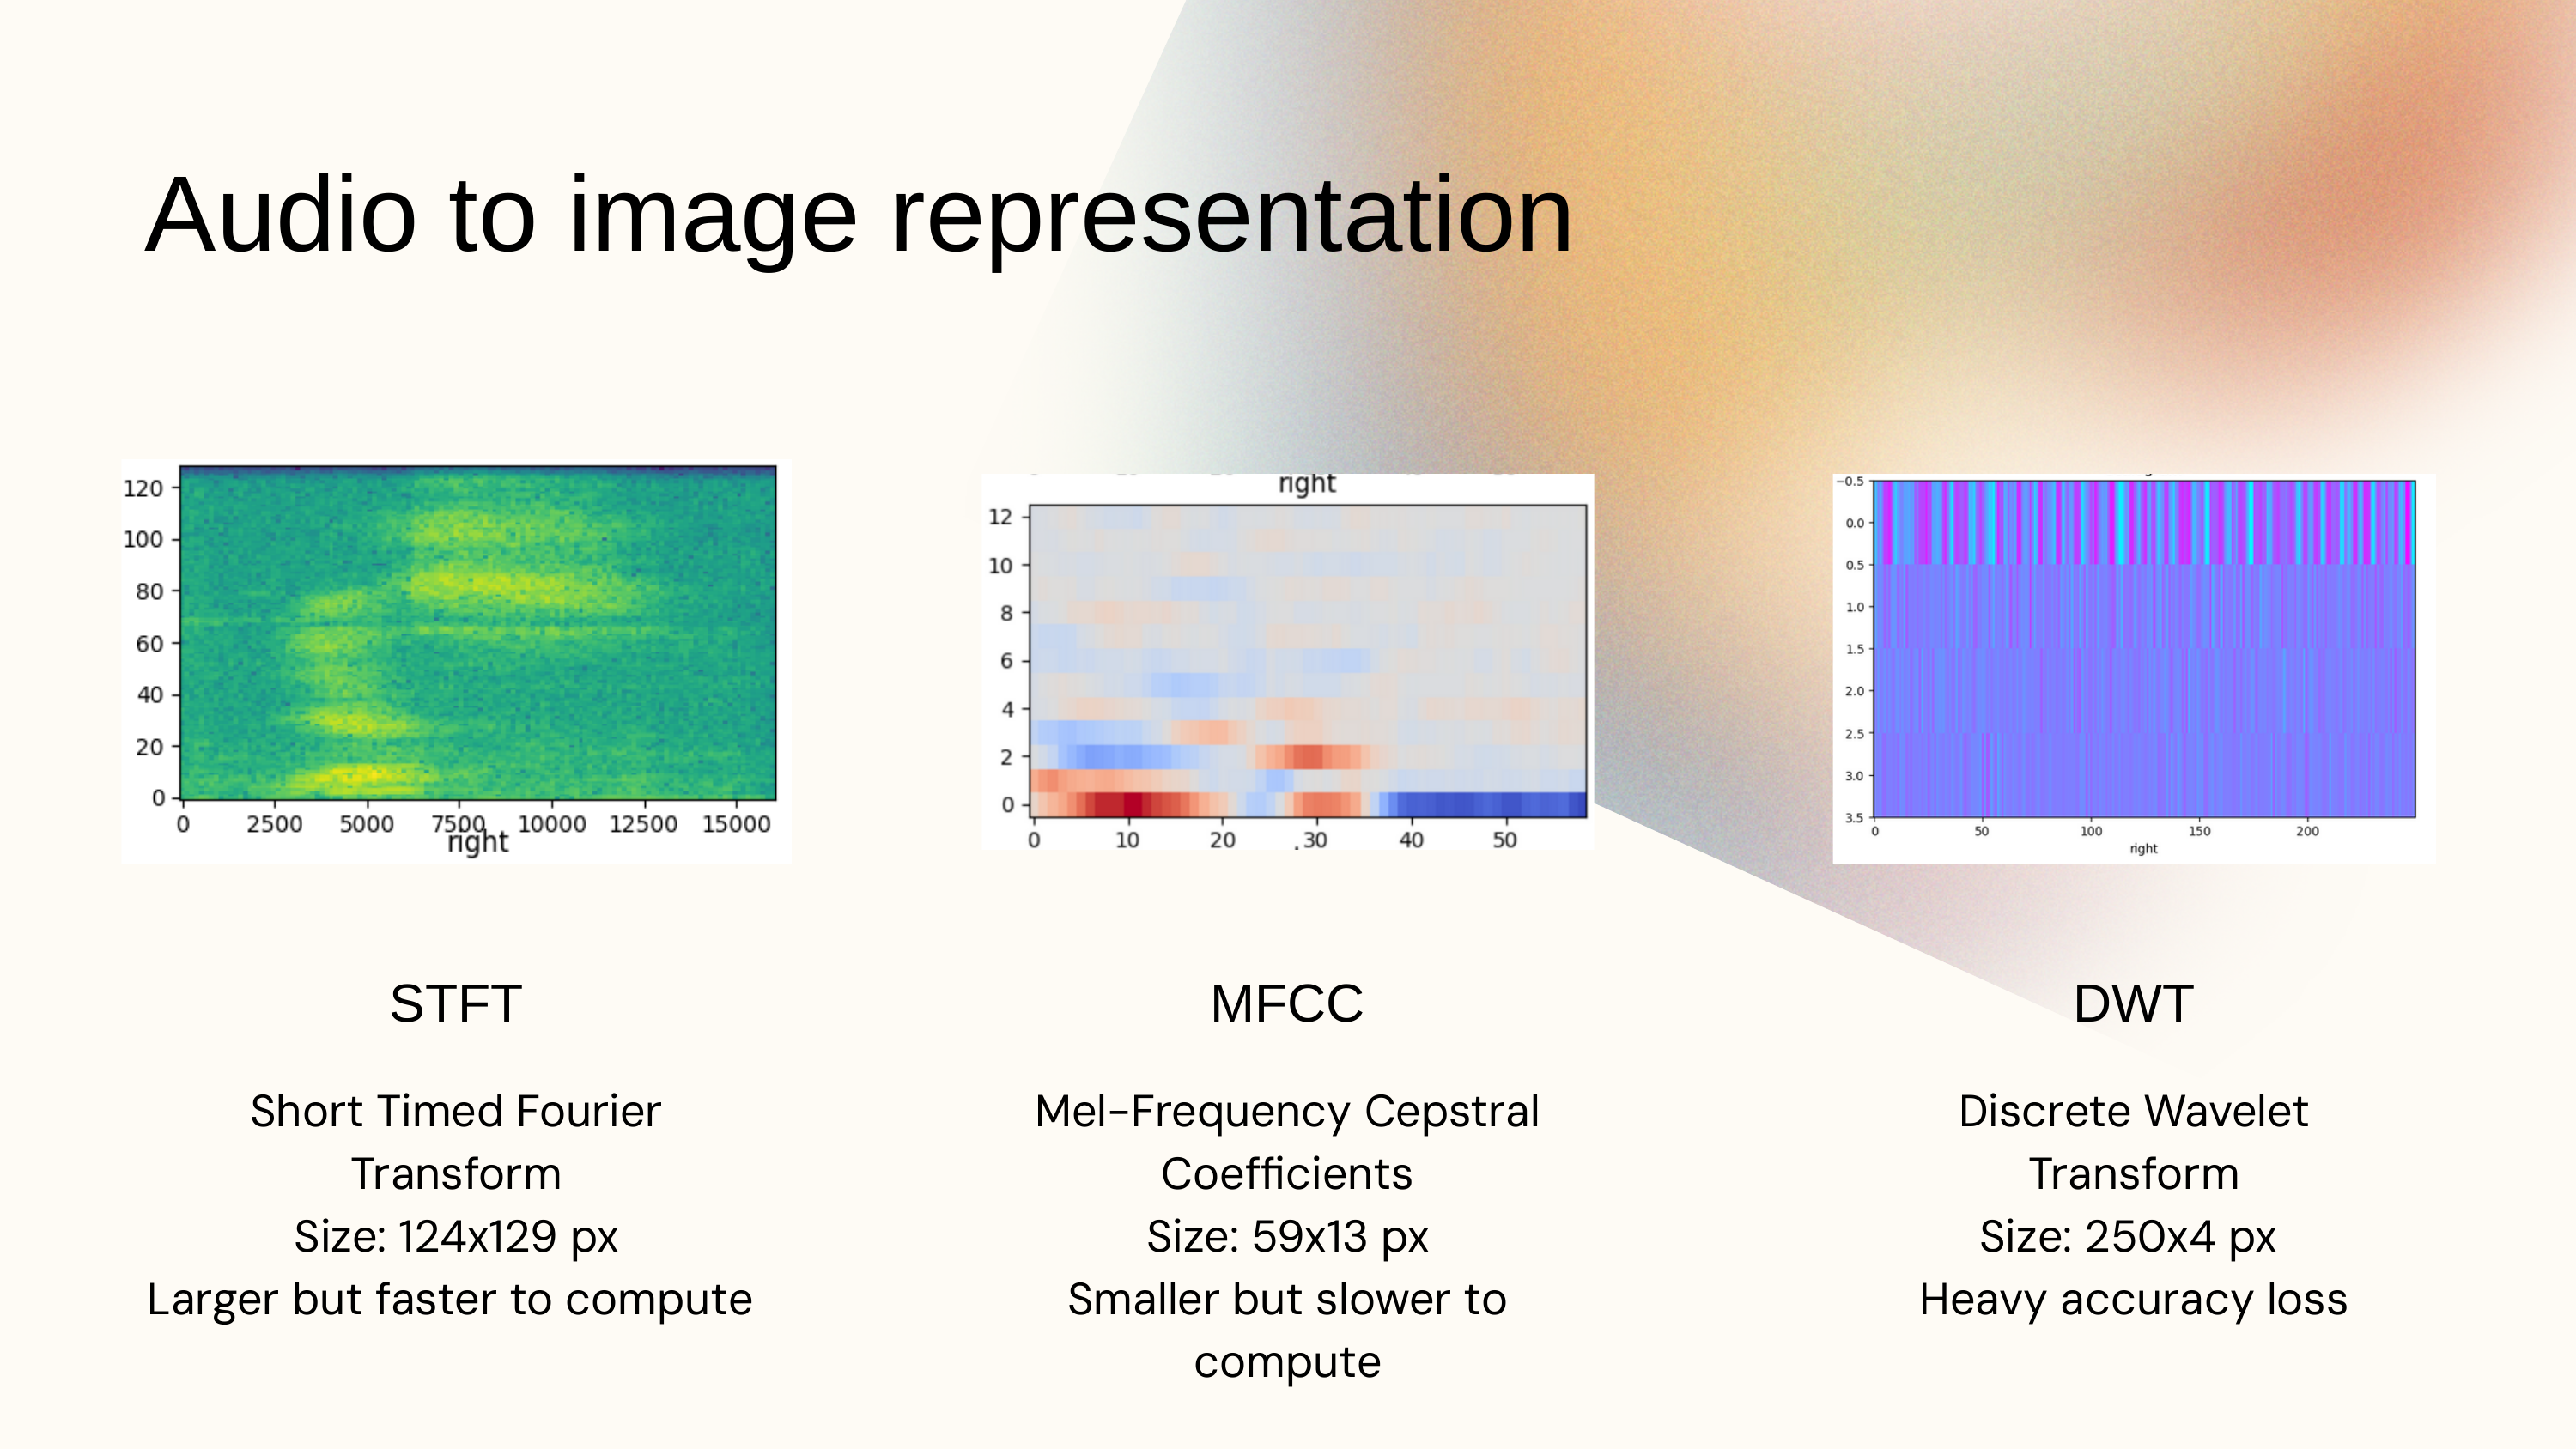

Audio to image representation

STFT
Short Timed Fourier Transform
Size: 124x129 px
Larger but faster to compute
MFCC
Mel-Frequency Cepstral Coefficients
Size: 59x13 px
Smaller but slower to compute
DWT
Discrete Wavelet Transform
Size: 250x4 px
Heavy accuracy loss